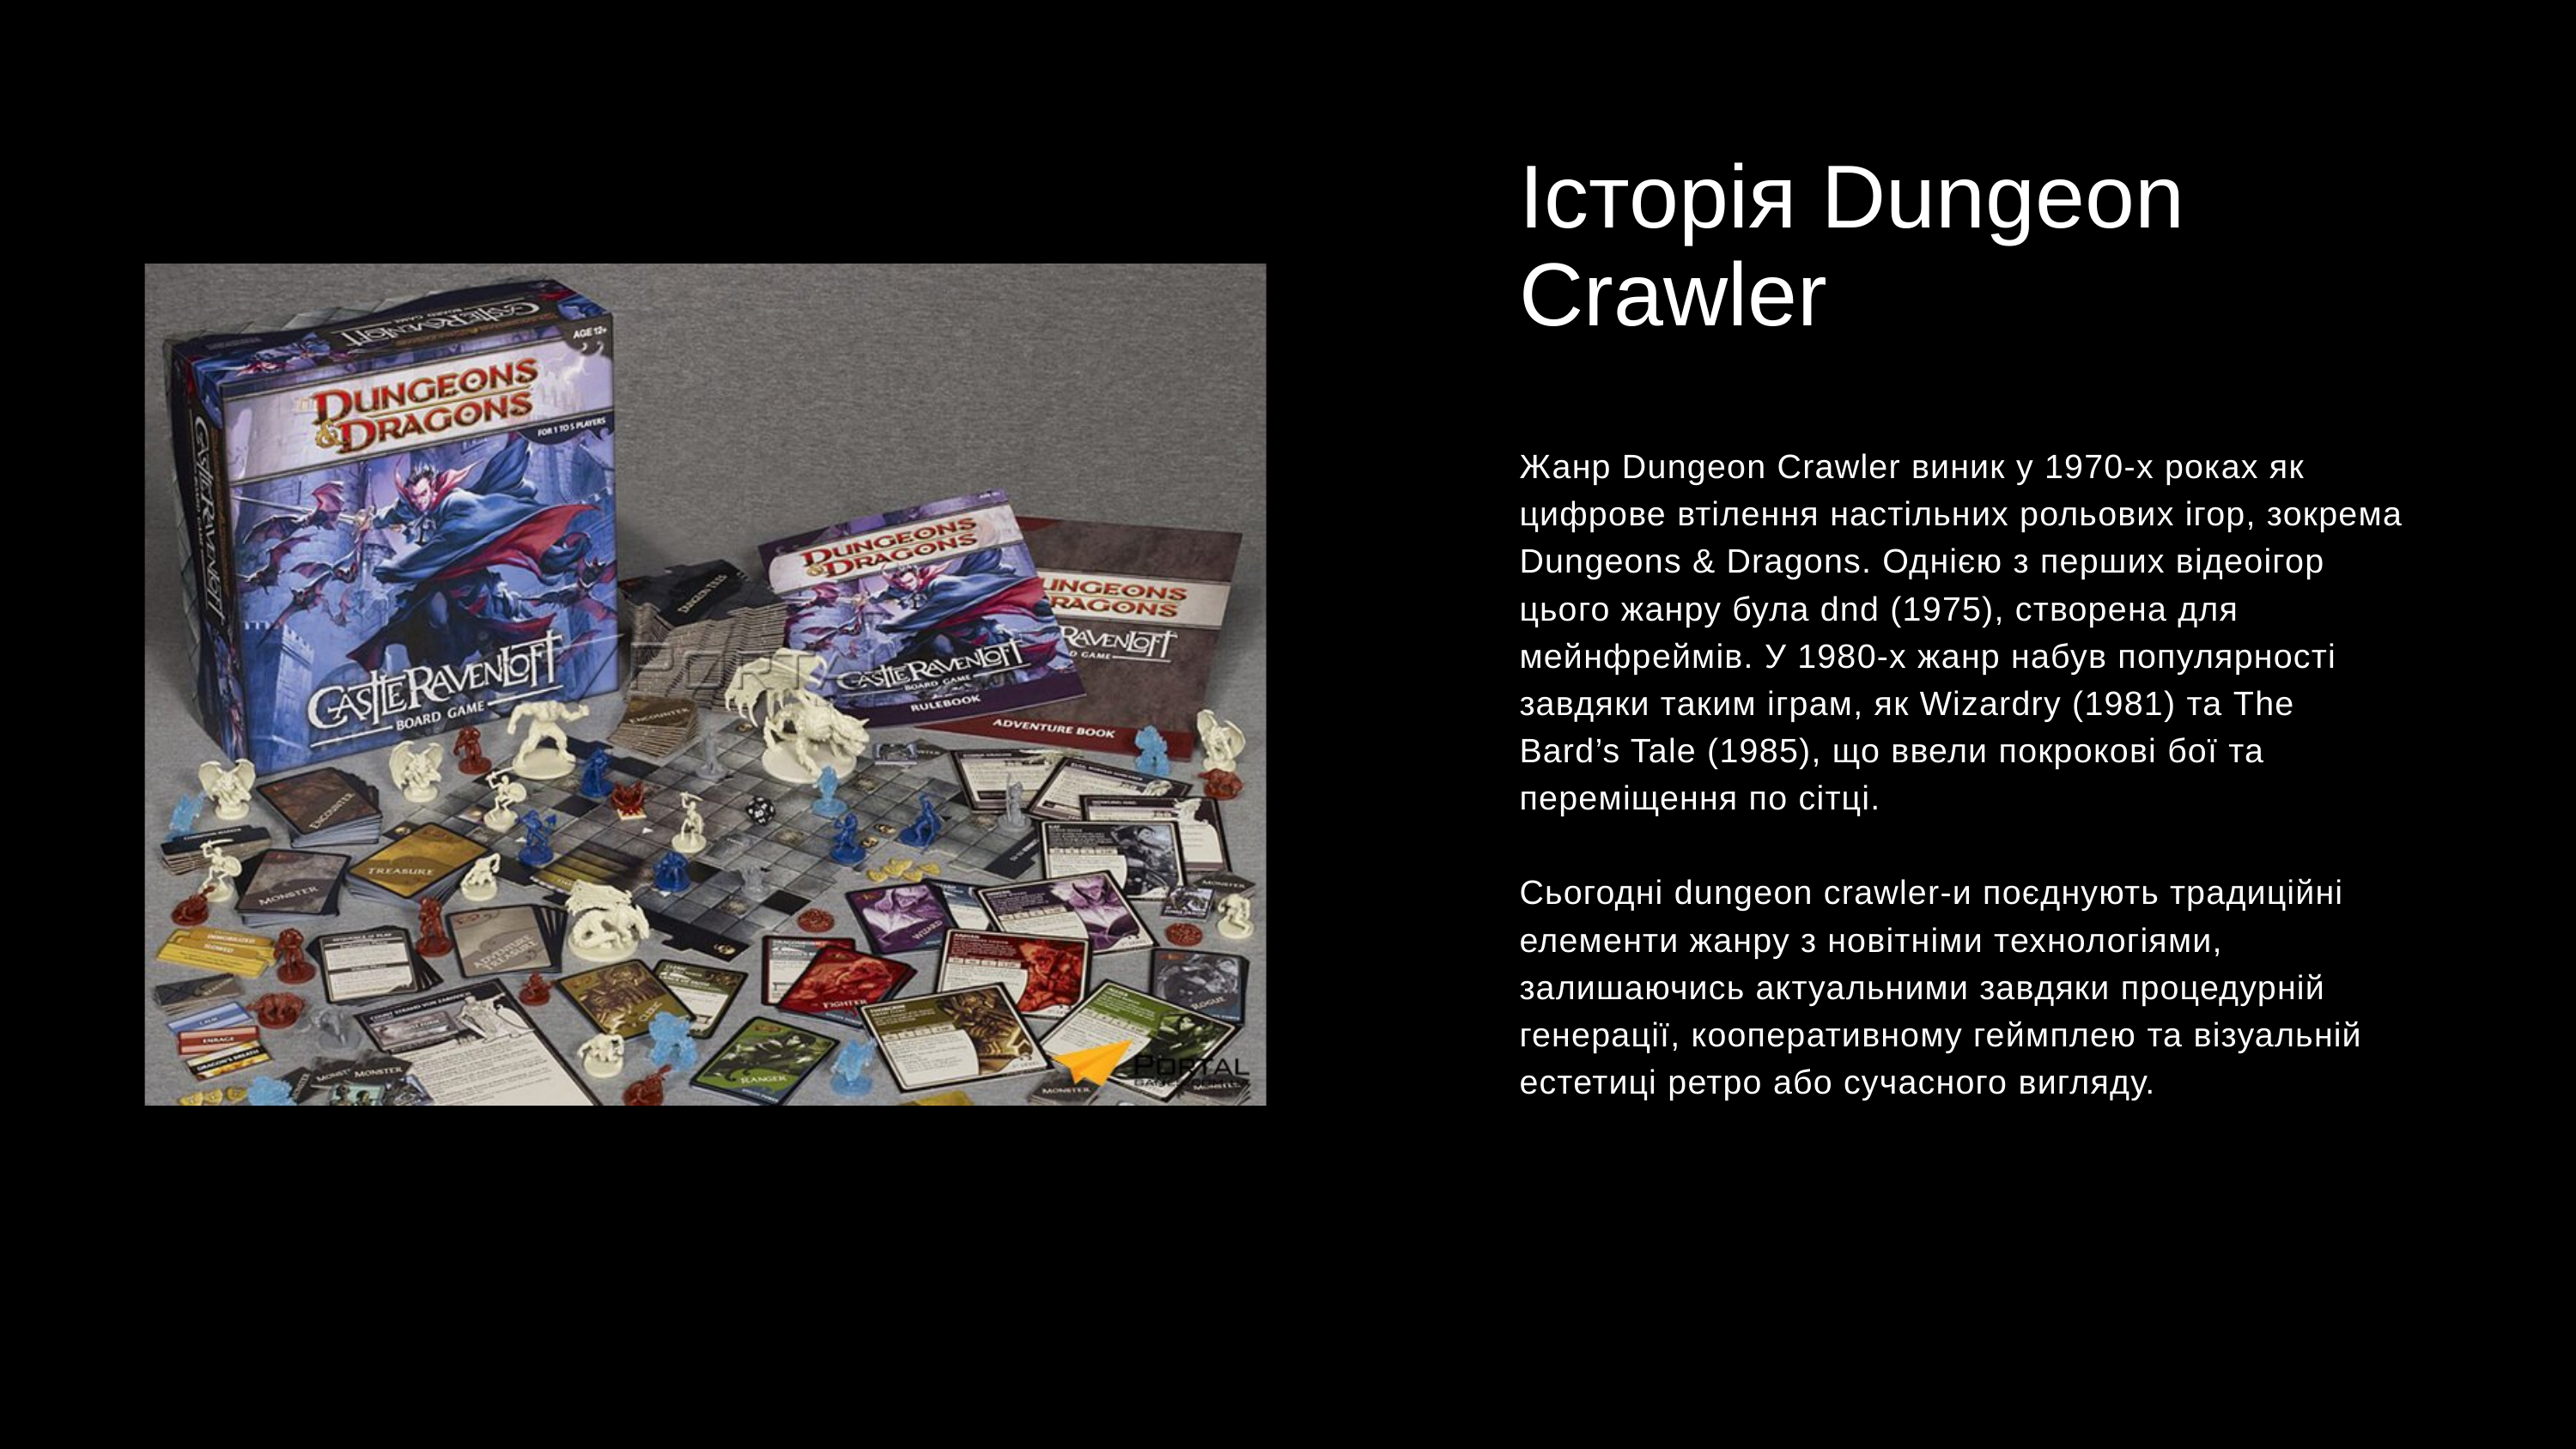

Історія Dungeon Crawler
Жанр Dungeon Crawler виник у 1970-х роках як цифрове втілення настільних рольових ігор, зокрема Dungeons & Dragons. Однією з перших відеоігор цього жанру була dnd (1975), створена для мейнфреймів. У 1980-х жанр набув популярності завдяки таким іграм, як Wizardry (1981) та The Bard’s Tale (1985), що ввели покрокові бої та переміщення по сітці.

Сьогодні dungeon crawler-и поєднують традиційні елементи жанру з новітніми технологіями, залишаючись актуальними завдяки процедурній генерації, кооперативному геймплею та візуальній естетиці ретро або сучасного вигляду.